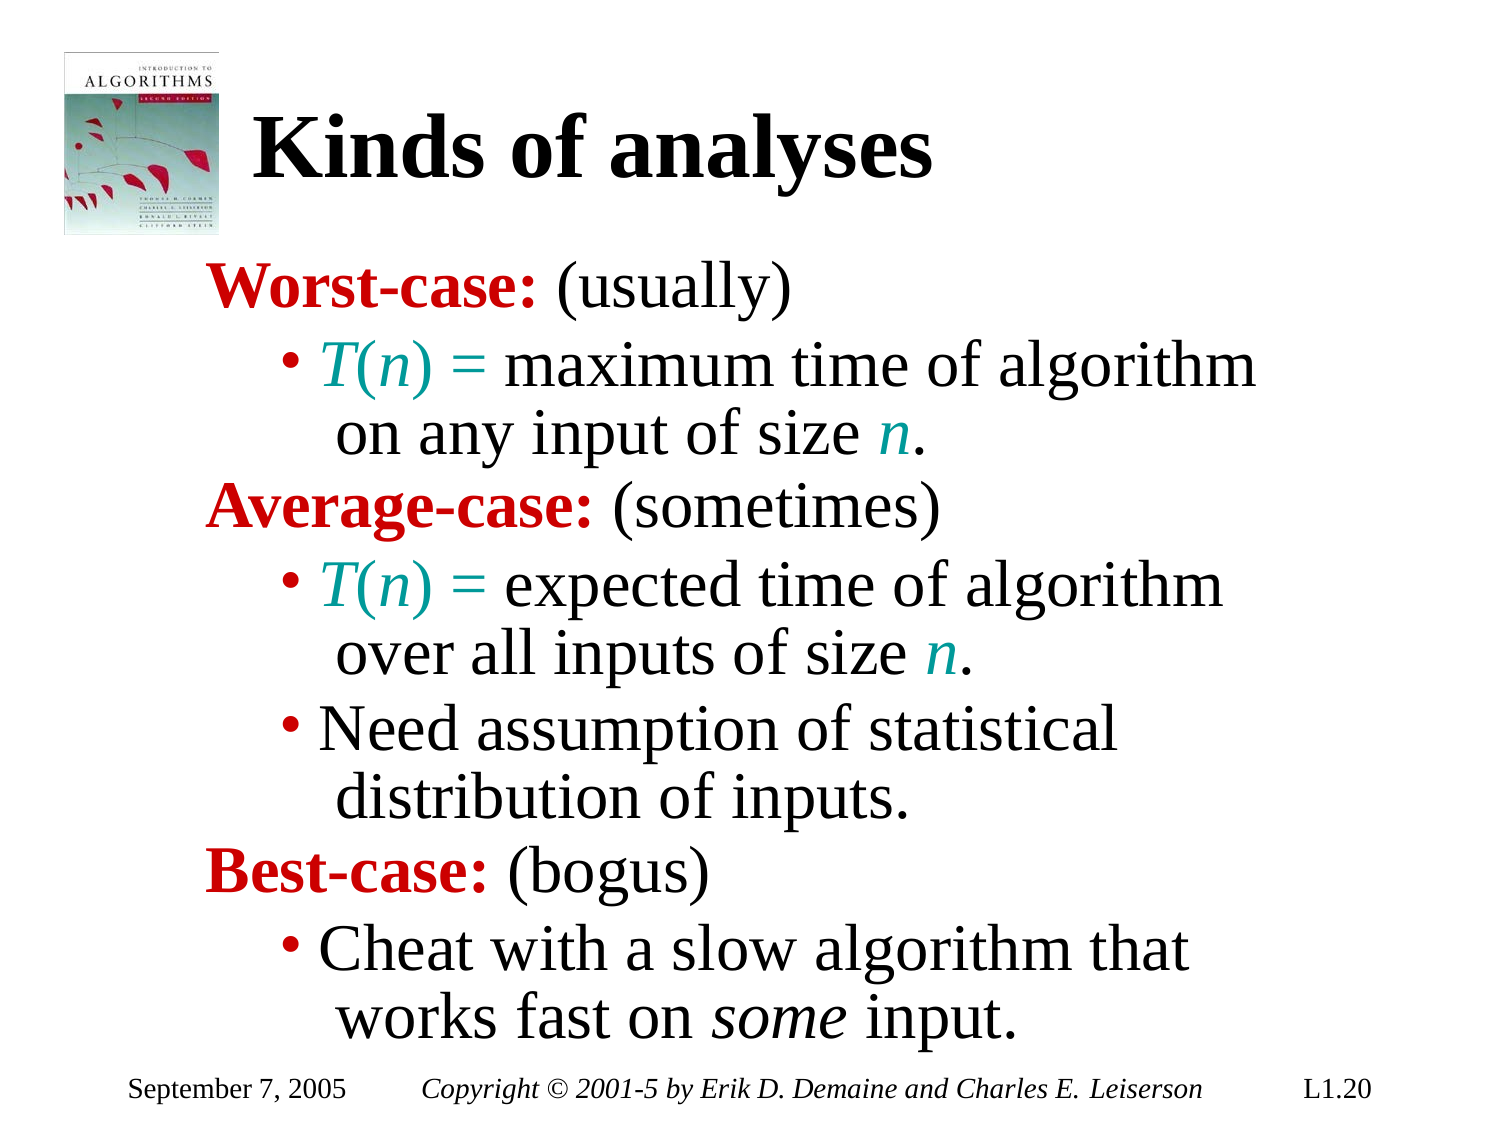

# Kinds of analyses
Worst-case: (usually)
T(n) = maximum time of algorithm  on any input of size n.
Average-case: (sometimes)
T(n) = expected time of algorithm  over all inputs of size n.
Need assumption of statistical  distribution of inputs.
Best-case: (bogus)
Cheat with a slow algorithm that  works fast on some input.
September 7, 2005
Copyright © 2001-5 by Erik D. Demaine and Charles E. Leiserson
L1.20